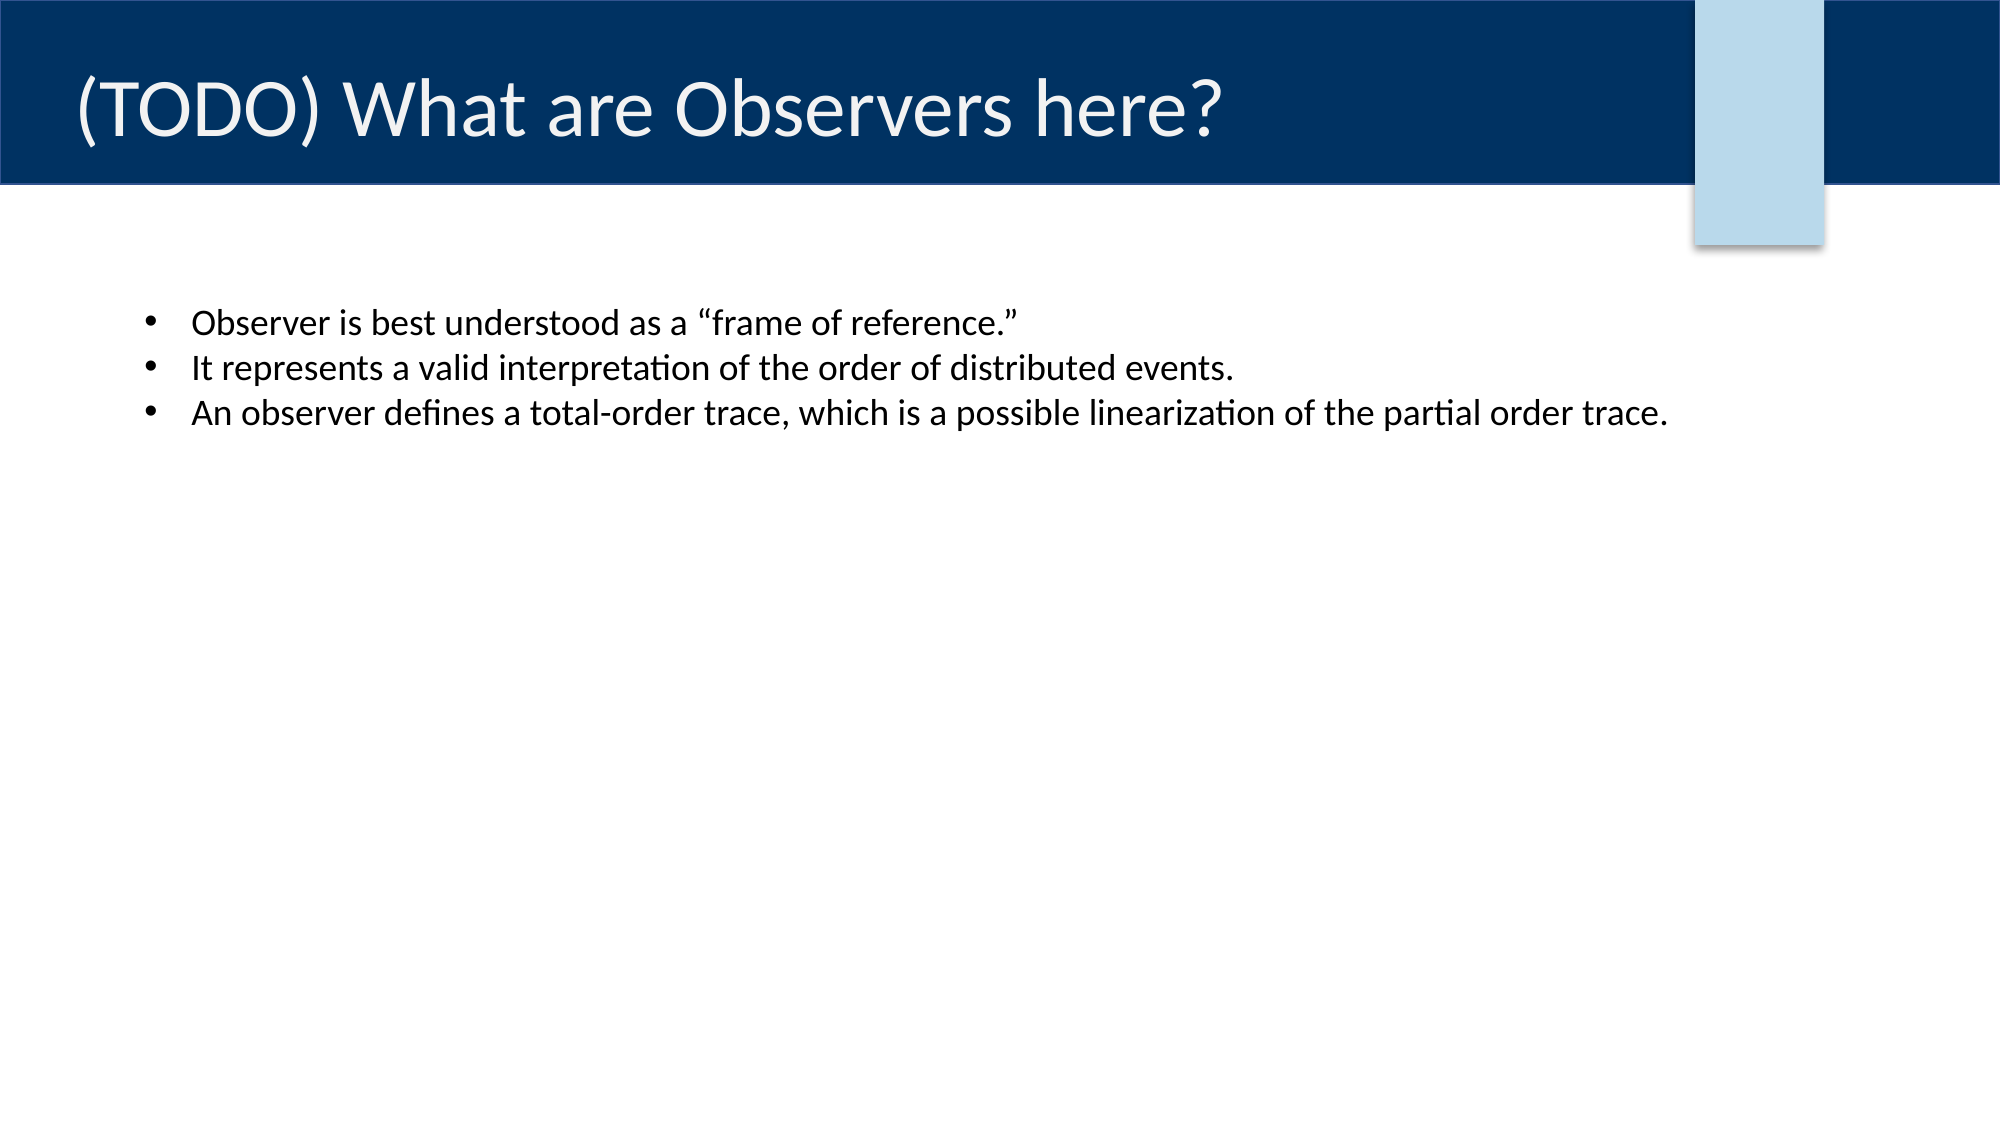

# (TODO) What are Observers here?
Observer is best understood as a “frame of reference.”
It represents a valid interpretation of the order of distributed events.
An observer defines a total-order trace, which is a possible linearization of the partial order trace.